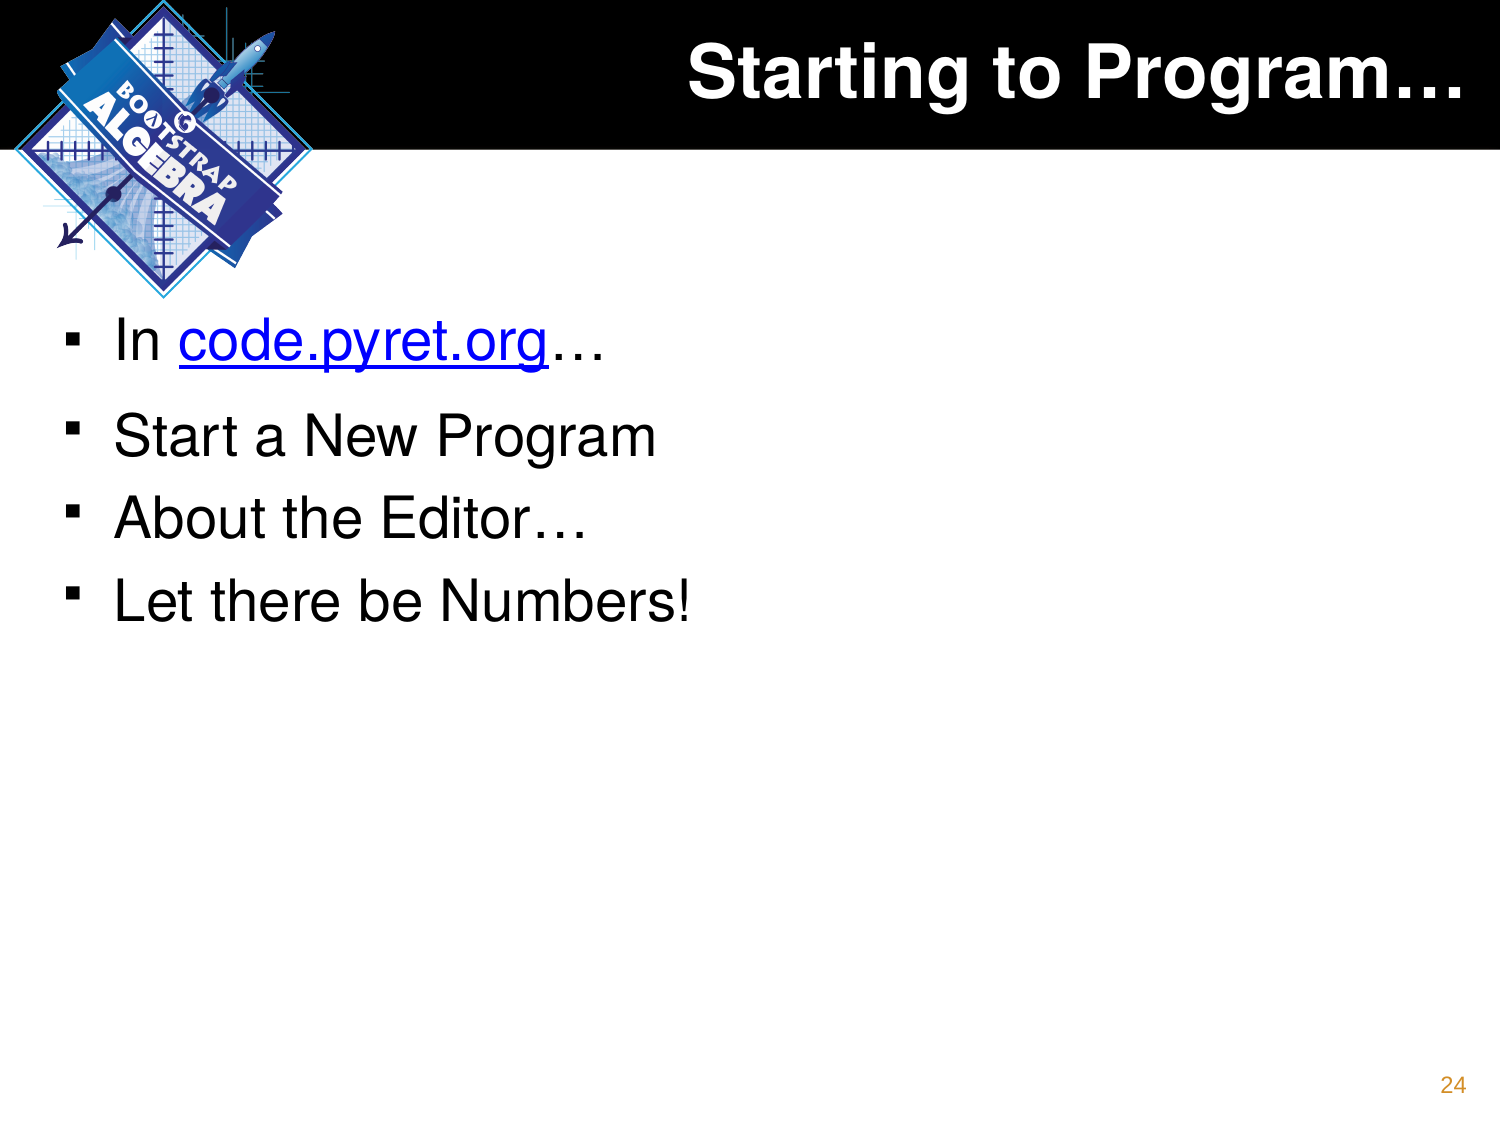

# Starting to Program…
In code.pyret.org…
Start a New Program
About the Editor…
Let there be Numbers!
24